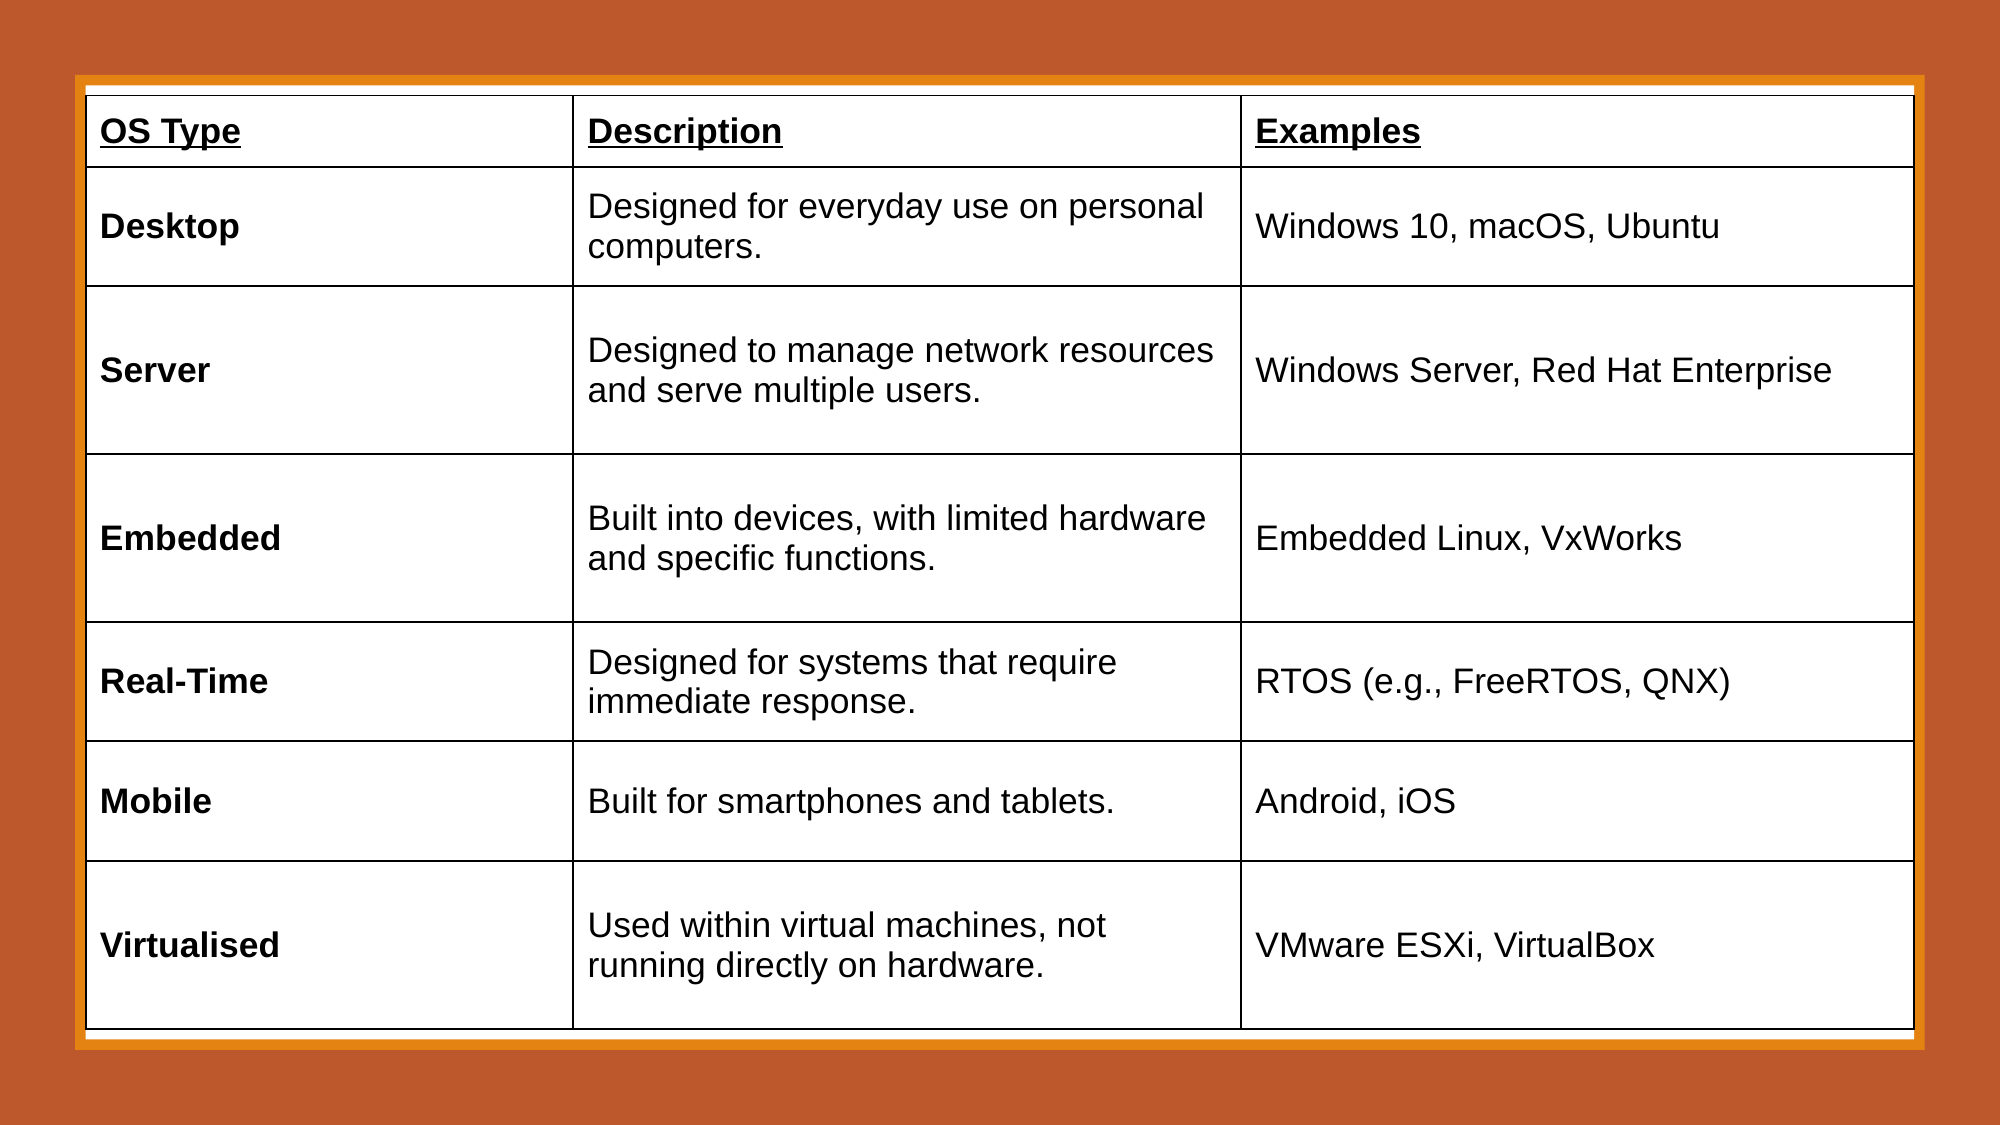

| OS Type | Description | Examples |
| --- | --- | --- |
| Desktop | Designed for everyday use on personal computers. | Windows 10, macOS, Ubuntu |
| Server | Designed to manage network resources and serve multiple users. | Windows Server, Red Hat Enterprise |
| Embedded | Built into devices, with limited hardware and specific functions. | Embedded Linux, VxWorks |
| Real-Time | Designed for systems that require immediate response. | RTOS (e.g., FreeRTOS, QNX) |
| Mobile | Built for smartphones and tablets. | Android, iOS |
| Virtualised | Used within virtual machines, not running directly on hardware. | VMware ESXi, VirtualBox |